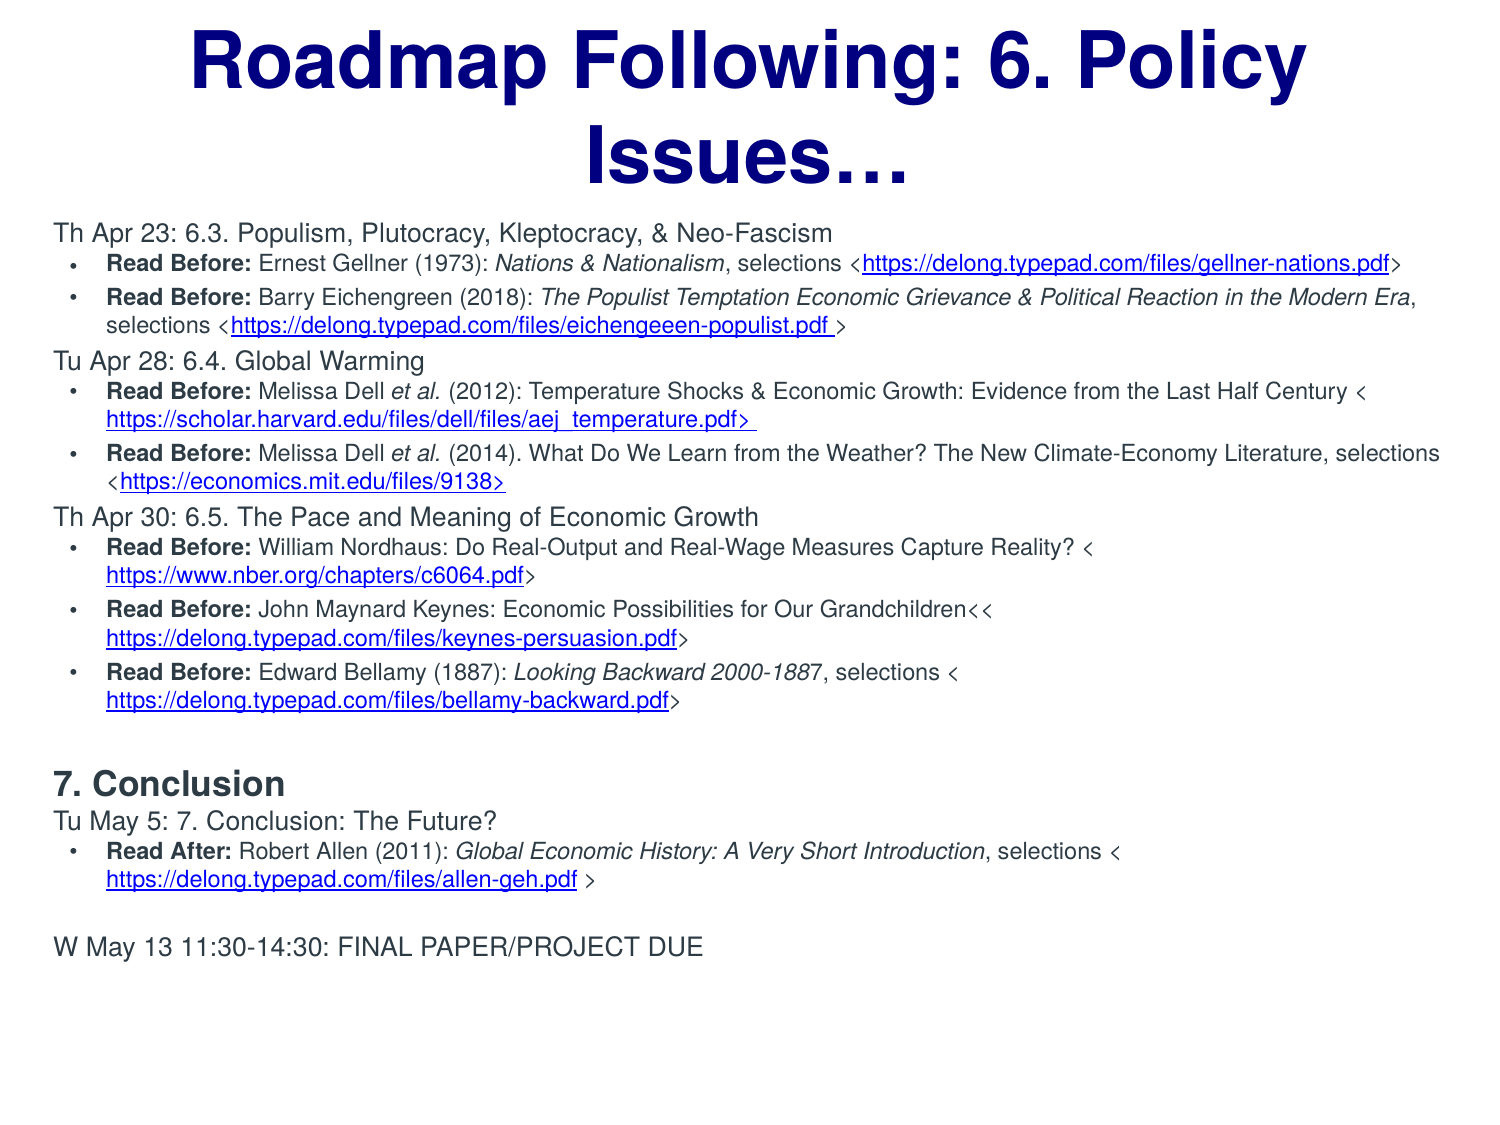

Roadmap Following: 6. Policy Issues…
Th Apr 23: 6.3. Populism, Plutocracy, Kleptocracy, & Neo-Fascism
Read Before: Ernest Gellner (1973): Nations & Nationalism, selections <https://delong.typepad.com/files/gellner-nations.pdf>
Read Before: Barry Eichengreen (2018): The Populist Temptation Economic Grievance & Political Reaction in the Modern Era, selections <https://delong.typepad.com/files/eichengeeen-populist.pdf >
Tu Apr 28: 6.4. Global Warming
Read Before: Melissa Dell et al. (2012): Temperature Shocks & Economic Growth: Evidence from the Last Half Century <https://scholar.harvard.edu/files/dell/files/aej_temperature.pdf>
Read Before: Melissa Dell et al. (2014). What Do We Learn from the Weather? The New Climate-Economy Literature, selections <https://economics.mit.edu/files/9138>
Th Apr 30: 6.5. The Pace and Meaning of Economic Growth
Read Before: William Nordhaus: Do Real-Output and Real-Wage Measures Capture Reality? <https://www.nber.org/chapters/c6064.pdf>
Read Before: John Maynard Keynes: Economic Possibilities for Our Grandchildren<<https://delong.typepad.com/files/keynes-persuasion.pdf>
Read Before: Edward Bellamy (1887): Looking Backward 2000-1887, selections <https://delong.typepad.com/files/bellamy-backward.pdf>

7. Conclusion
Tu May 5: 7. Conclusion: The Future?
Read After: Robert Allen (2011): Global Economic History: A Very Short Introduction, selections <https://delong.typepad.com/files/allen-geh.pdf >

W May 13 11:30-14:30: FINAL PAPER/PROJECT DUE